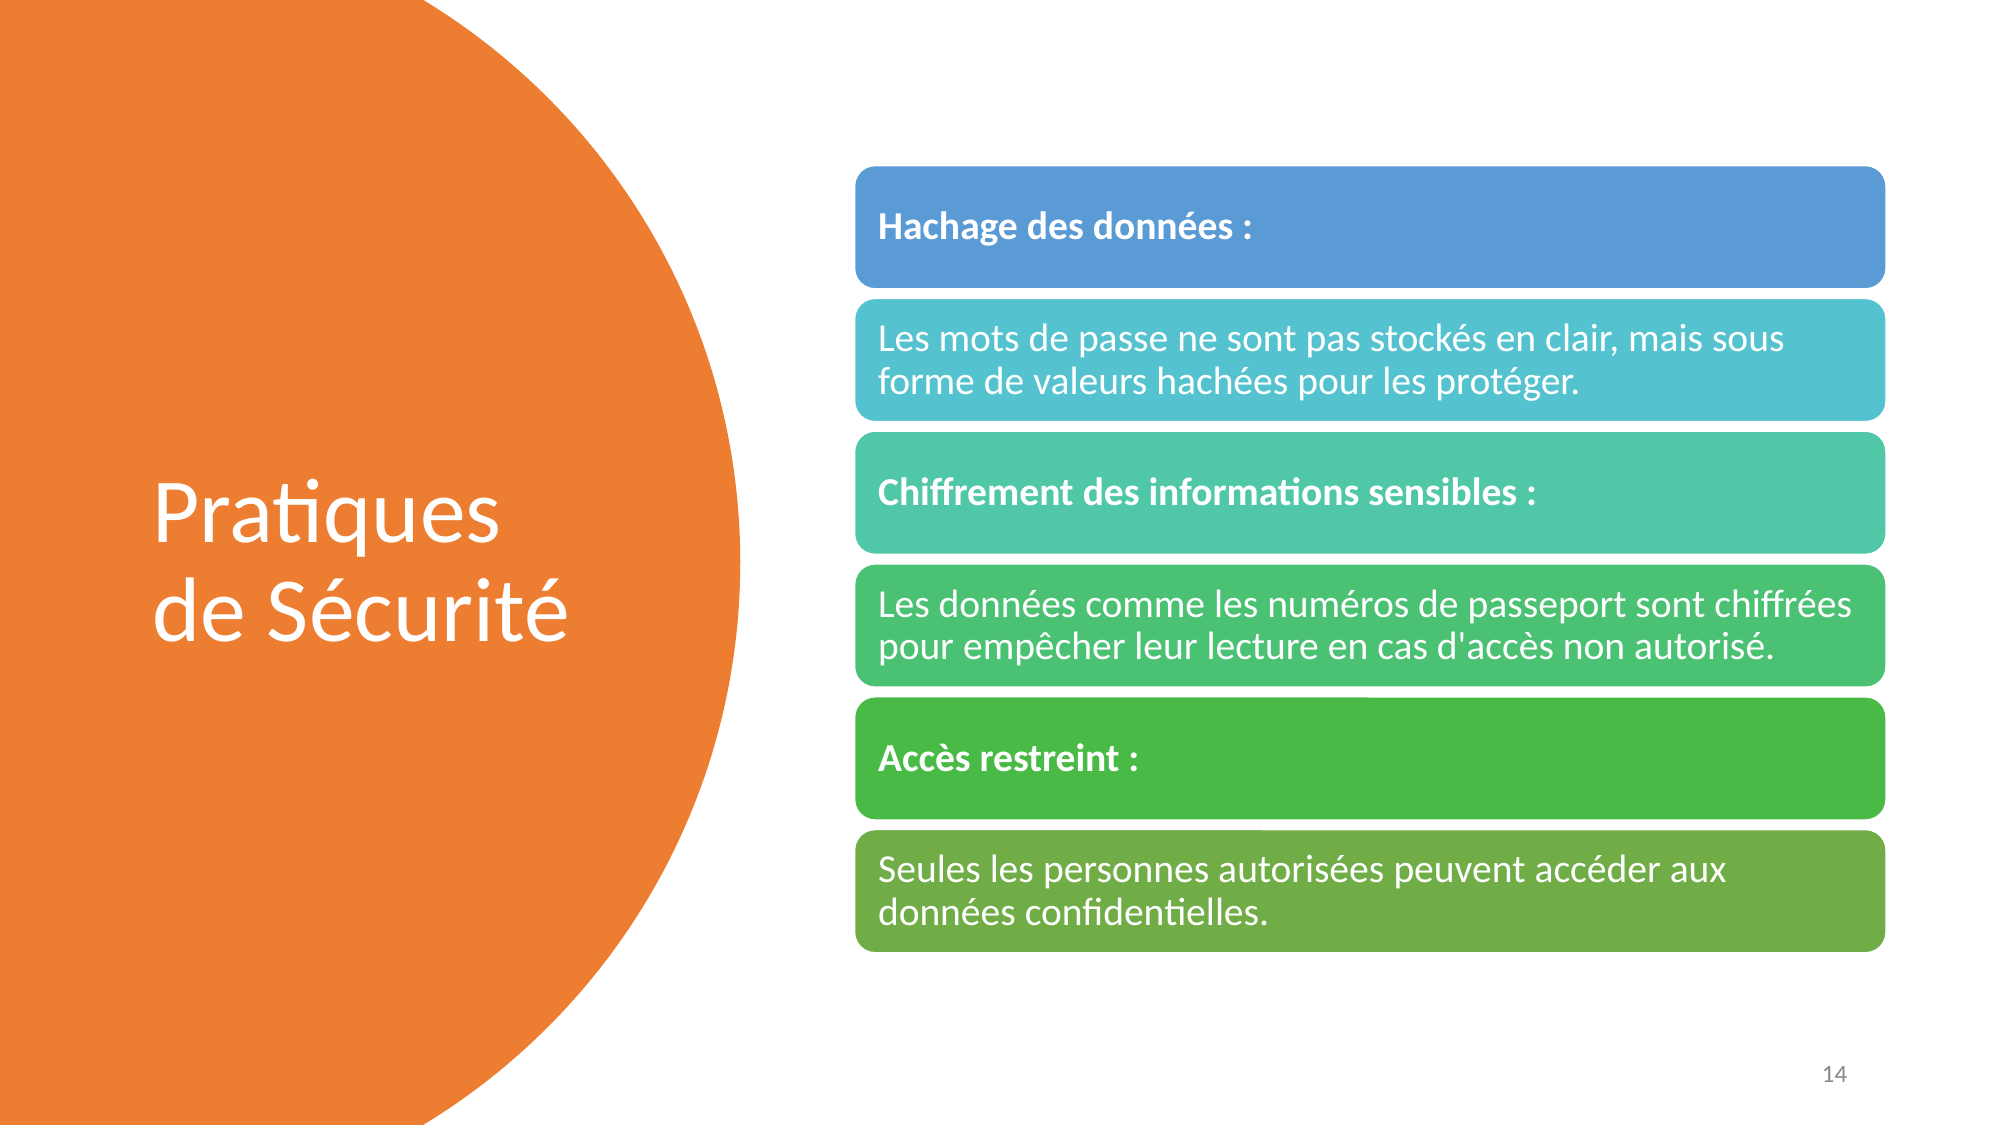

Hachage des données :
Les mots de passe ne sont pas stockés en clair, mais sous forme de valeurs hachées pour les protéger.
Chiffrement des informations sensibles :
Les données comme les numéros de passeport sont chiffrées pour empêcher leur lecture en cas d'accès non autorisé.
Accès restreint :
Seules les personnes autorisées peuvent accéder aux données confidentielles.
# Pratiques de Sécurité
14